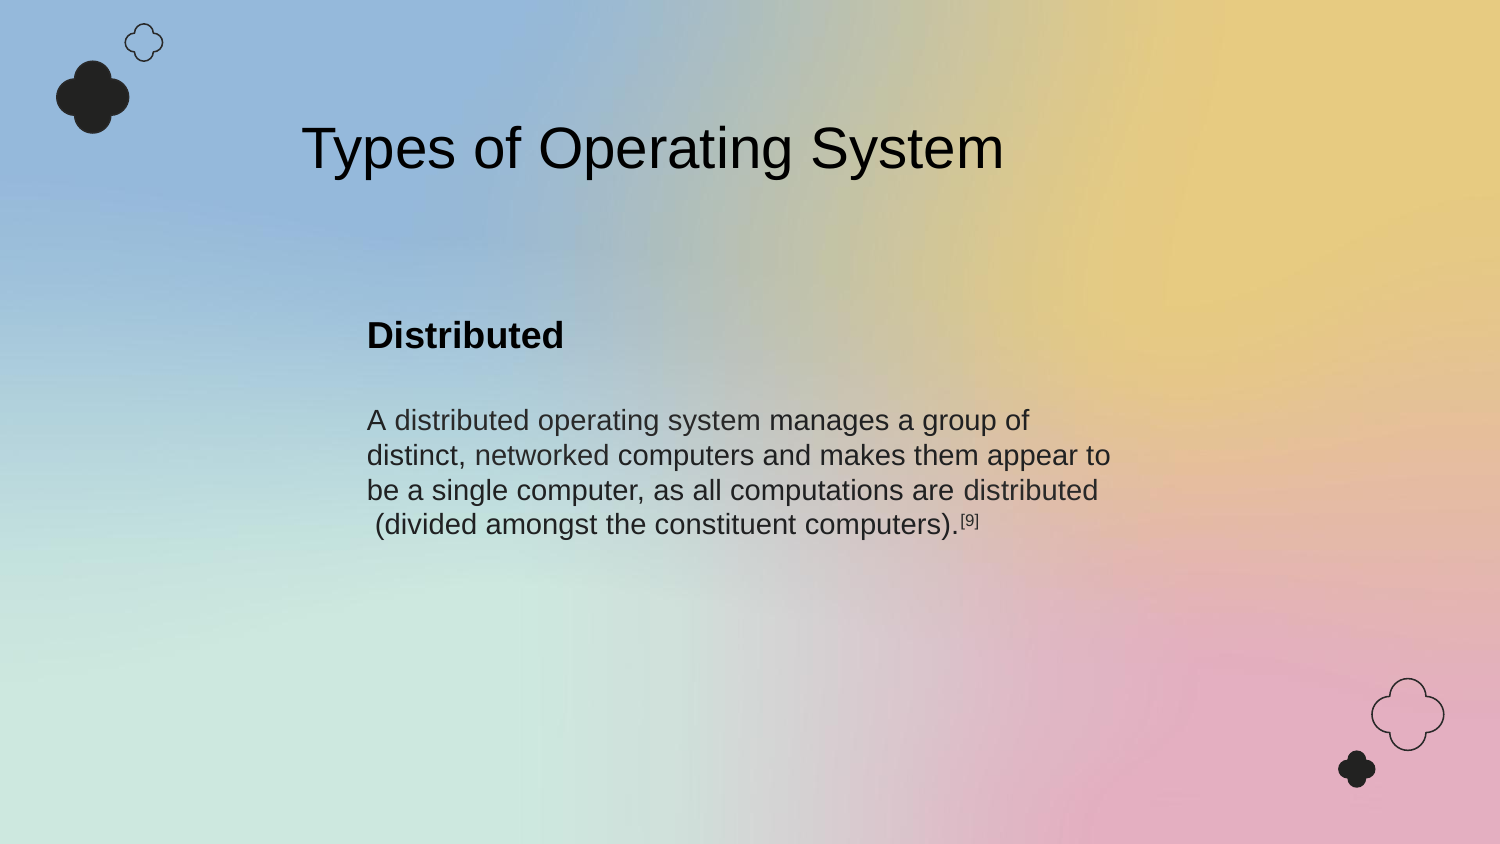

Types of Operating System
Distributed

A distributed operating system manages a group of distinct, networked computers and makes them appear to be a single computer, as all computations are distributed (divided amongst the constituent computers).[9]